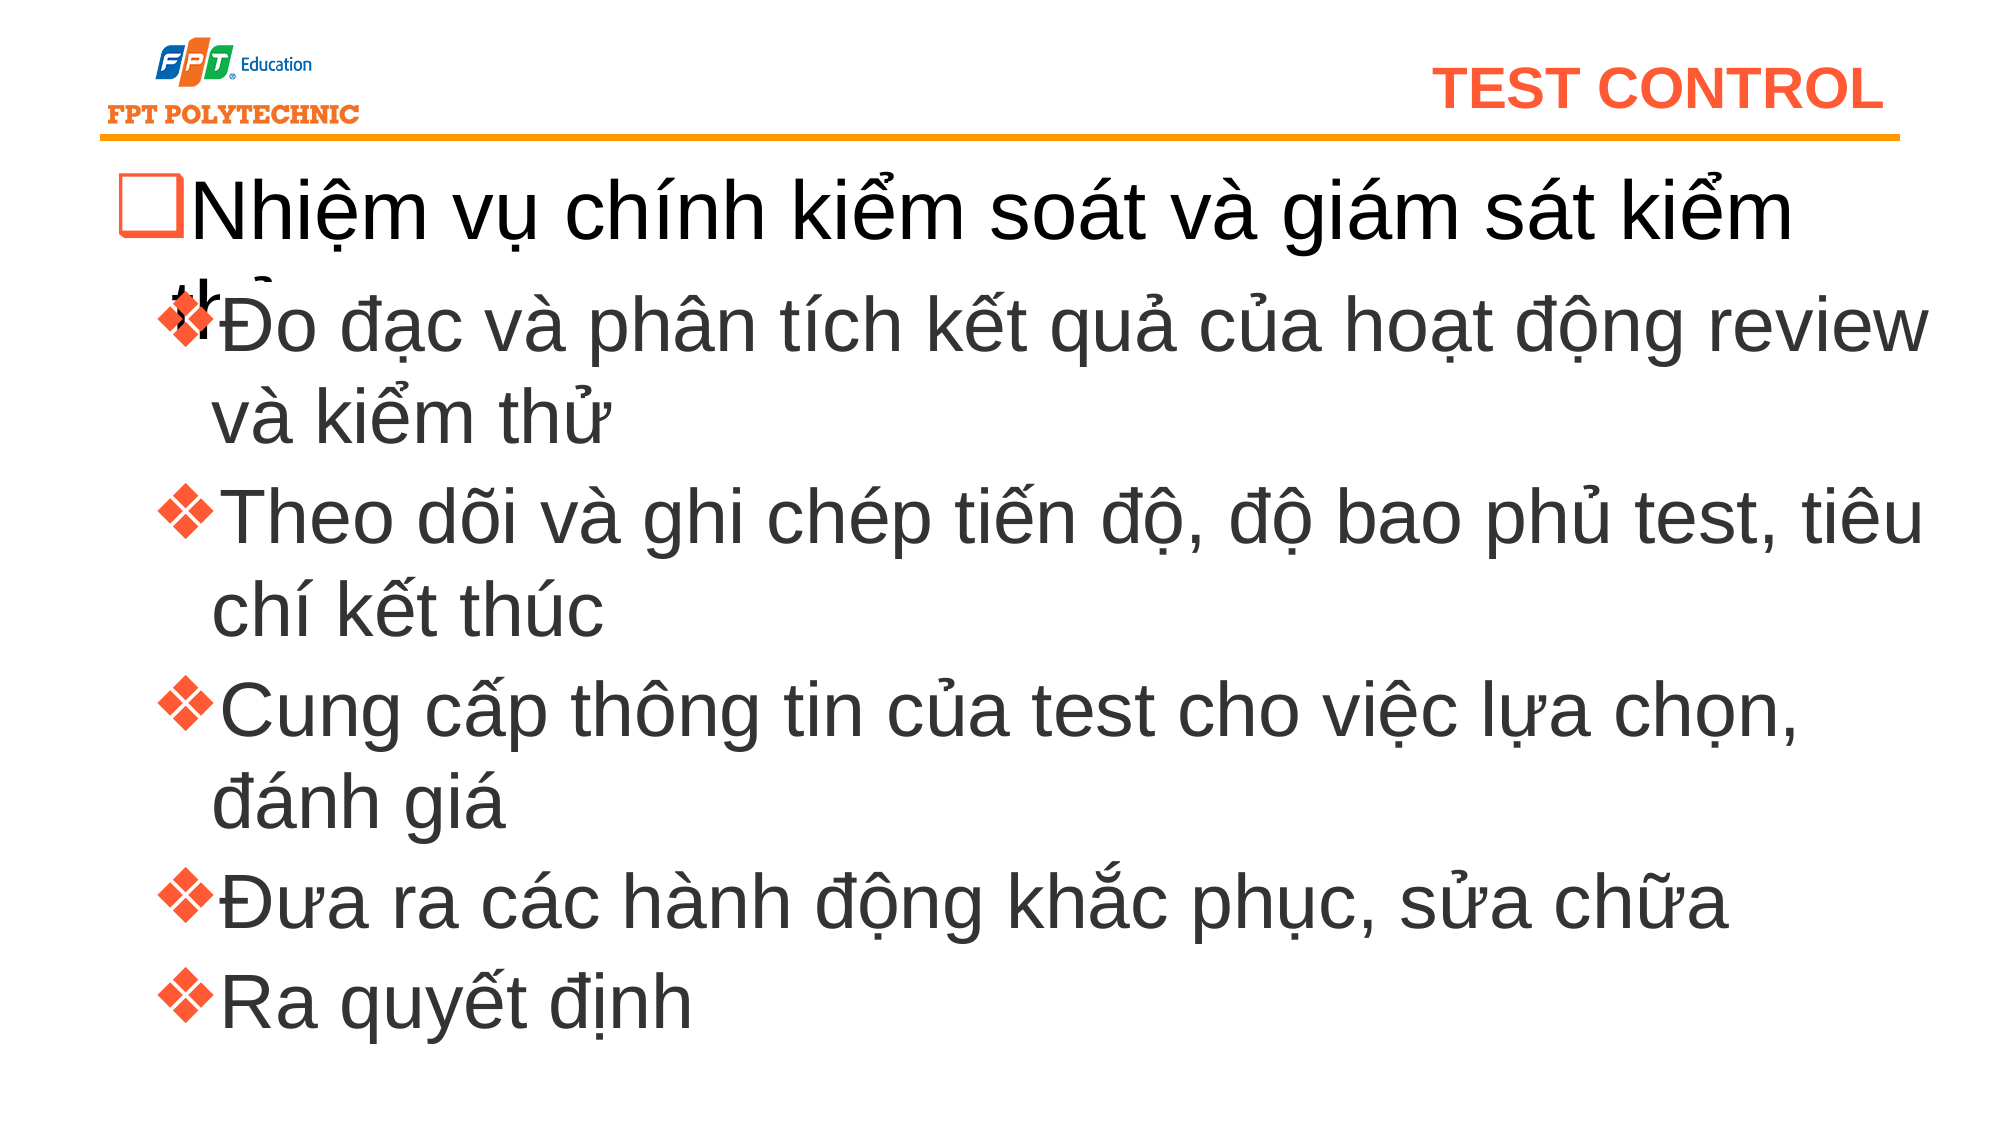

# test control
Nhiệm vụ chính kiểm soát và giám sát kiểm thử
Đo đạc và phân tích kết quả của hoạt động review và kiểm thử
Theo dõi và ghi chép tiến độ, độ bao phủ test, tiêu chí kết thúc
Cung cấp thông tin của test cho việc lựa chọn, đánh giá
Đưa ra các hành động khắc phục, sửa chữa
Ra quyết định